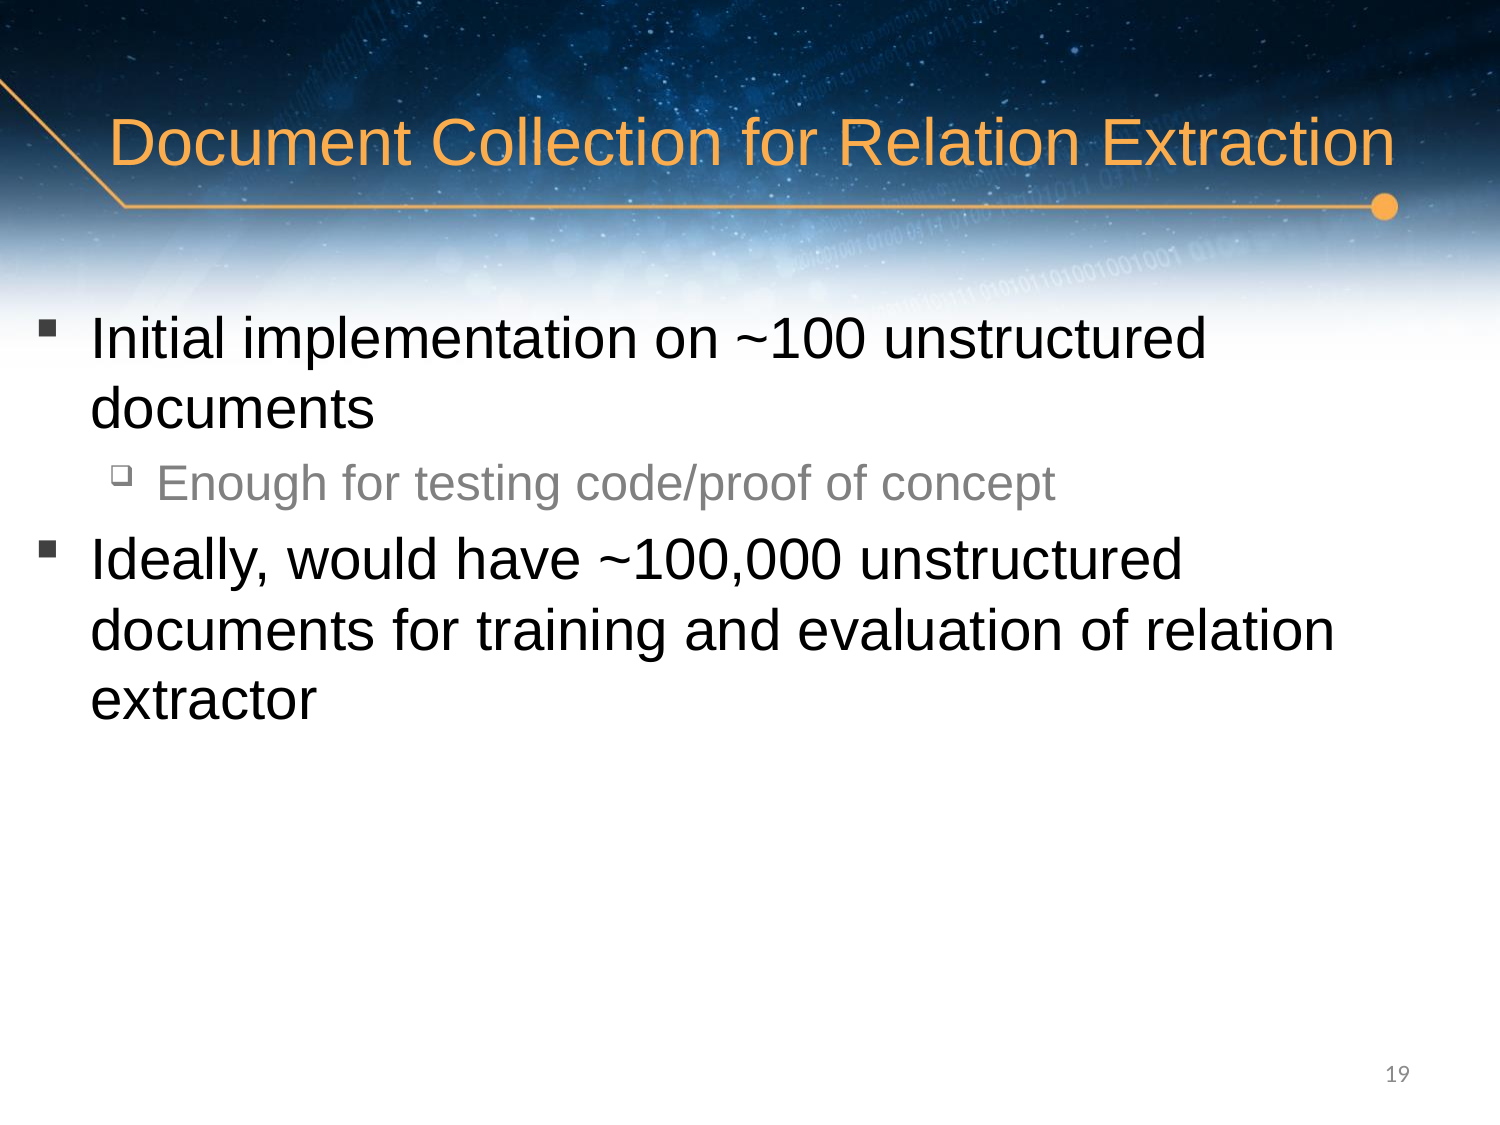

# Document Collection for Relation Extraction
Initial implementation on ~100 unstructured documents
Enough for testing code/proof of concept
Ideally, would have ~100,000 unstructured documents for training and evaluation of relation extractor
19